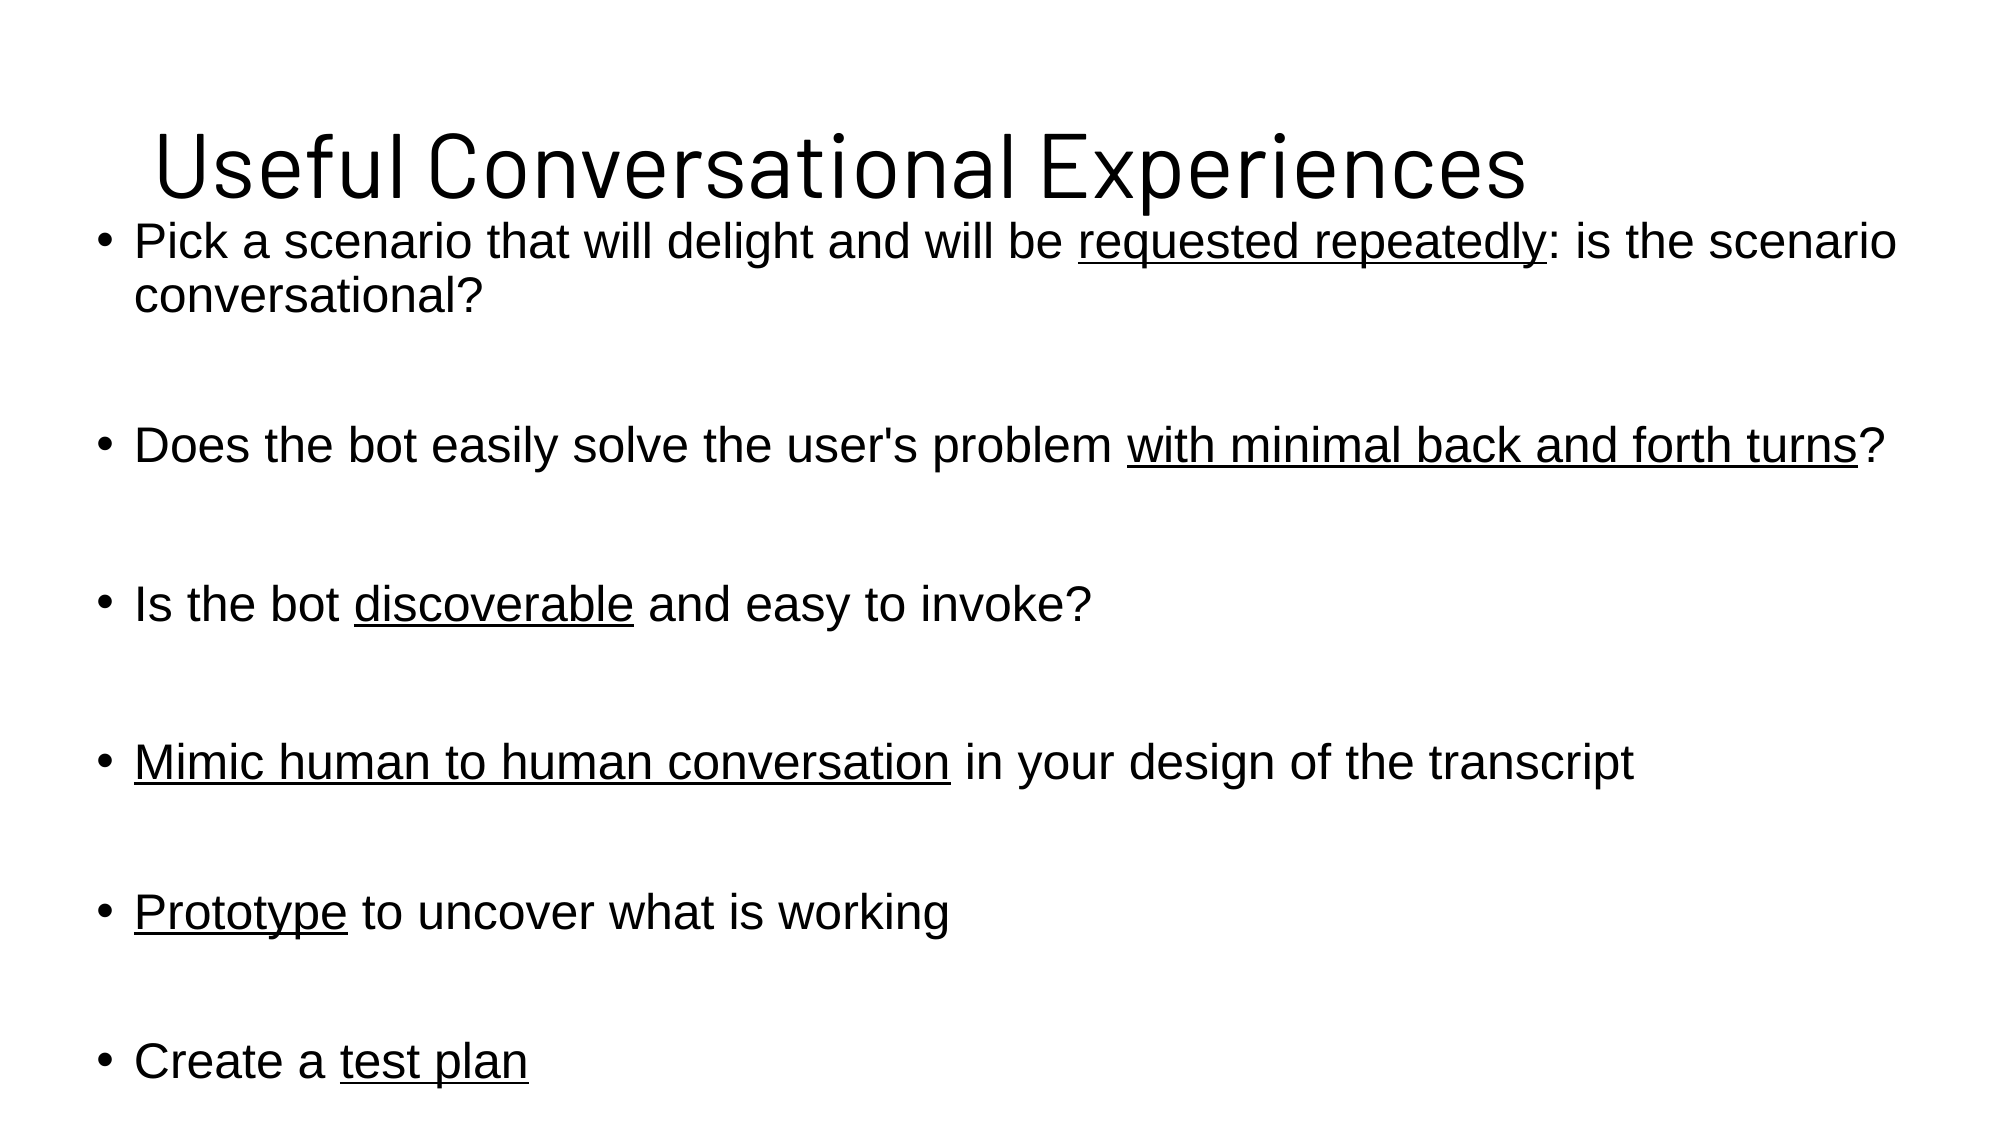

# Useful Conversational Experiences
Pick a scenario that will delight and will be requested repeatedly: is the scenario conversational?

Does the bot easily solve the user's problem with minimal back and forth turns?

Is the bot discoverable and easy to invoke?

Mimic human to human conversation in your design of the transcript

Prototype to uncover what is working

Create a test plan